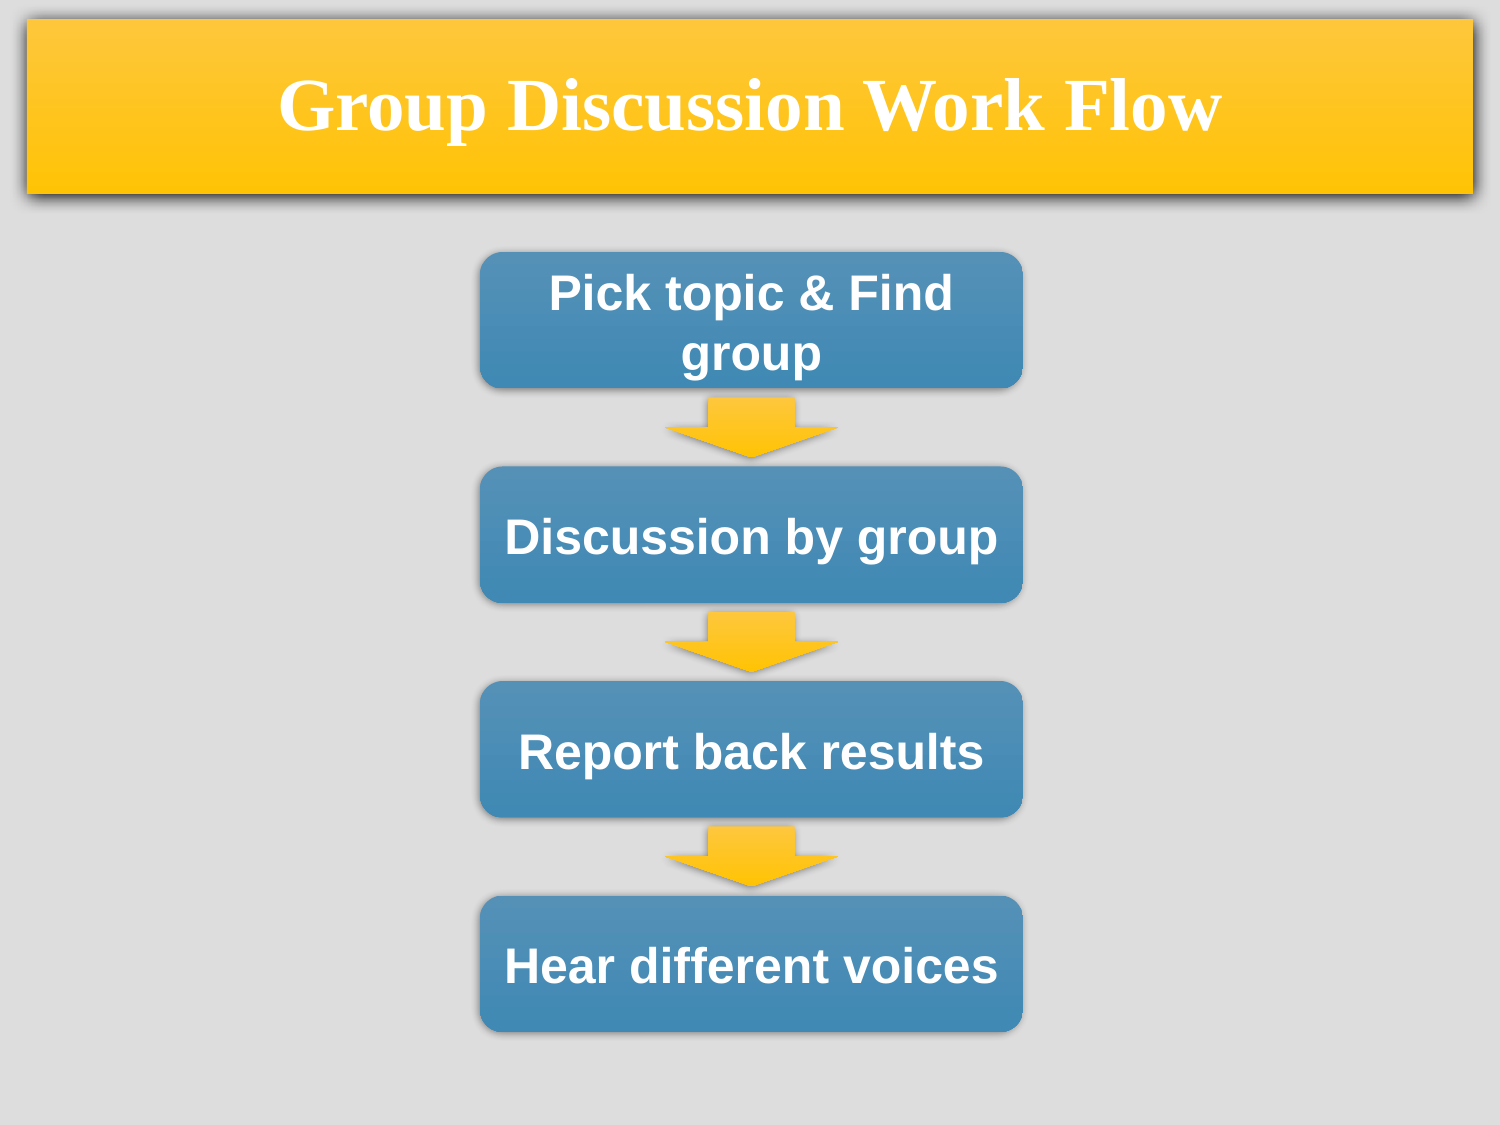

Group Discussion Work Flow
Pick topic & Find group

Discussion by group

Report back results

Hear different voices